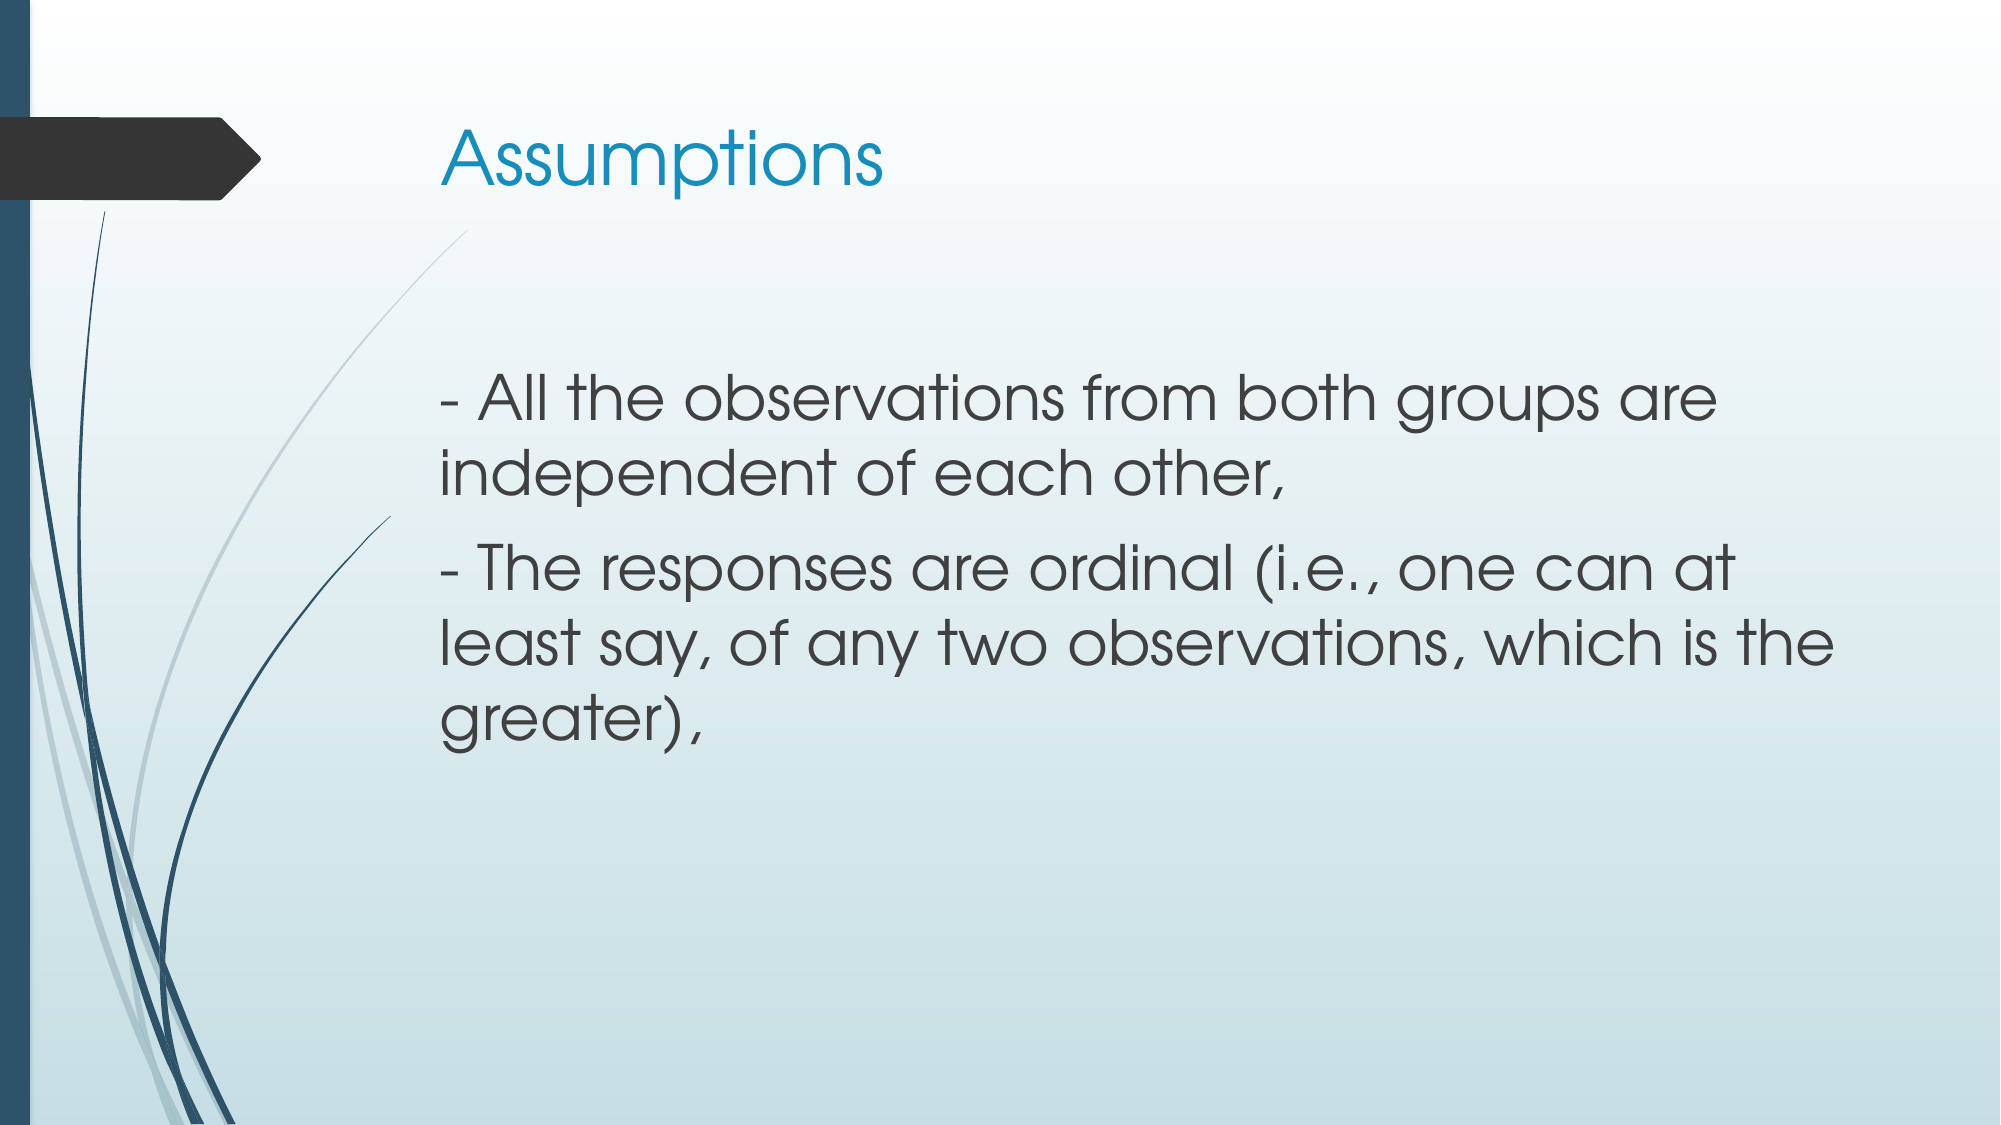

# Assumptions
- All the observations from both groups are independent of each other,
- The responses are ordinal (i.e., one can at least say, of any two observations, which is the greater),